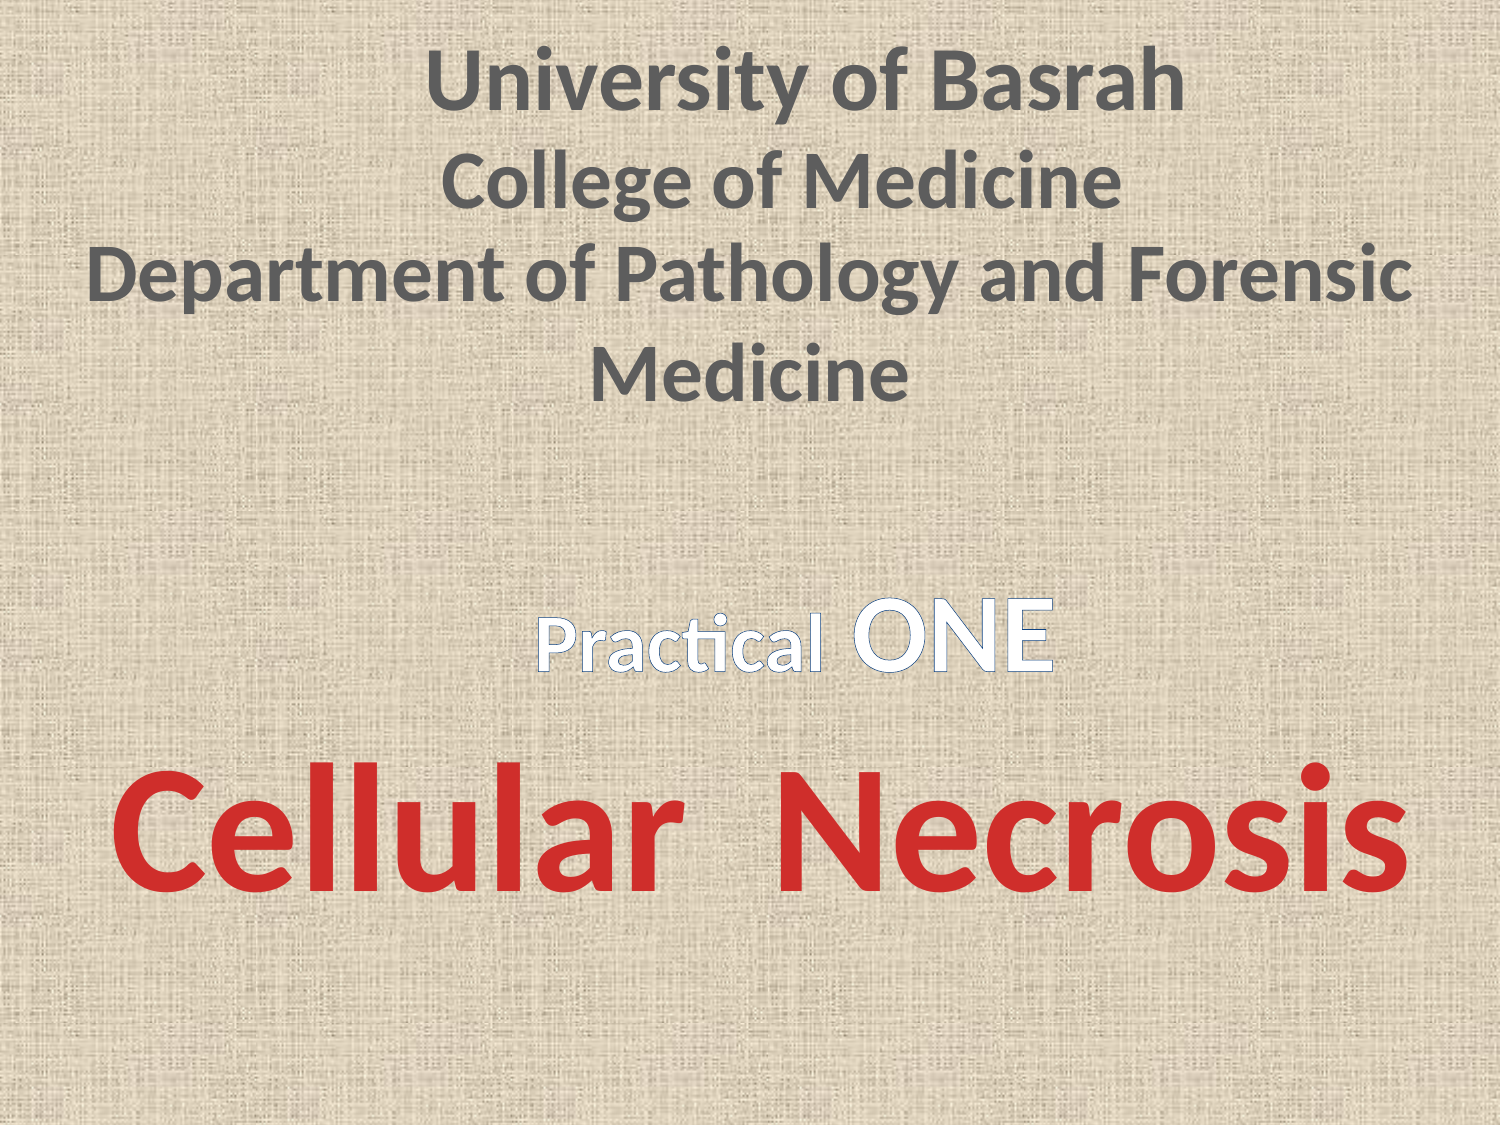

University of Basrah
 College of Medicine
Department of Pathology and Forensic Medicine
Practical ONE
Cellular  Necrosis